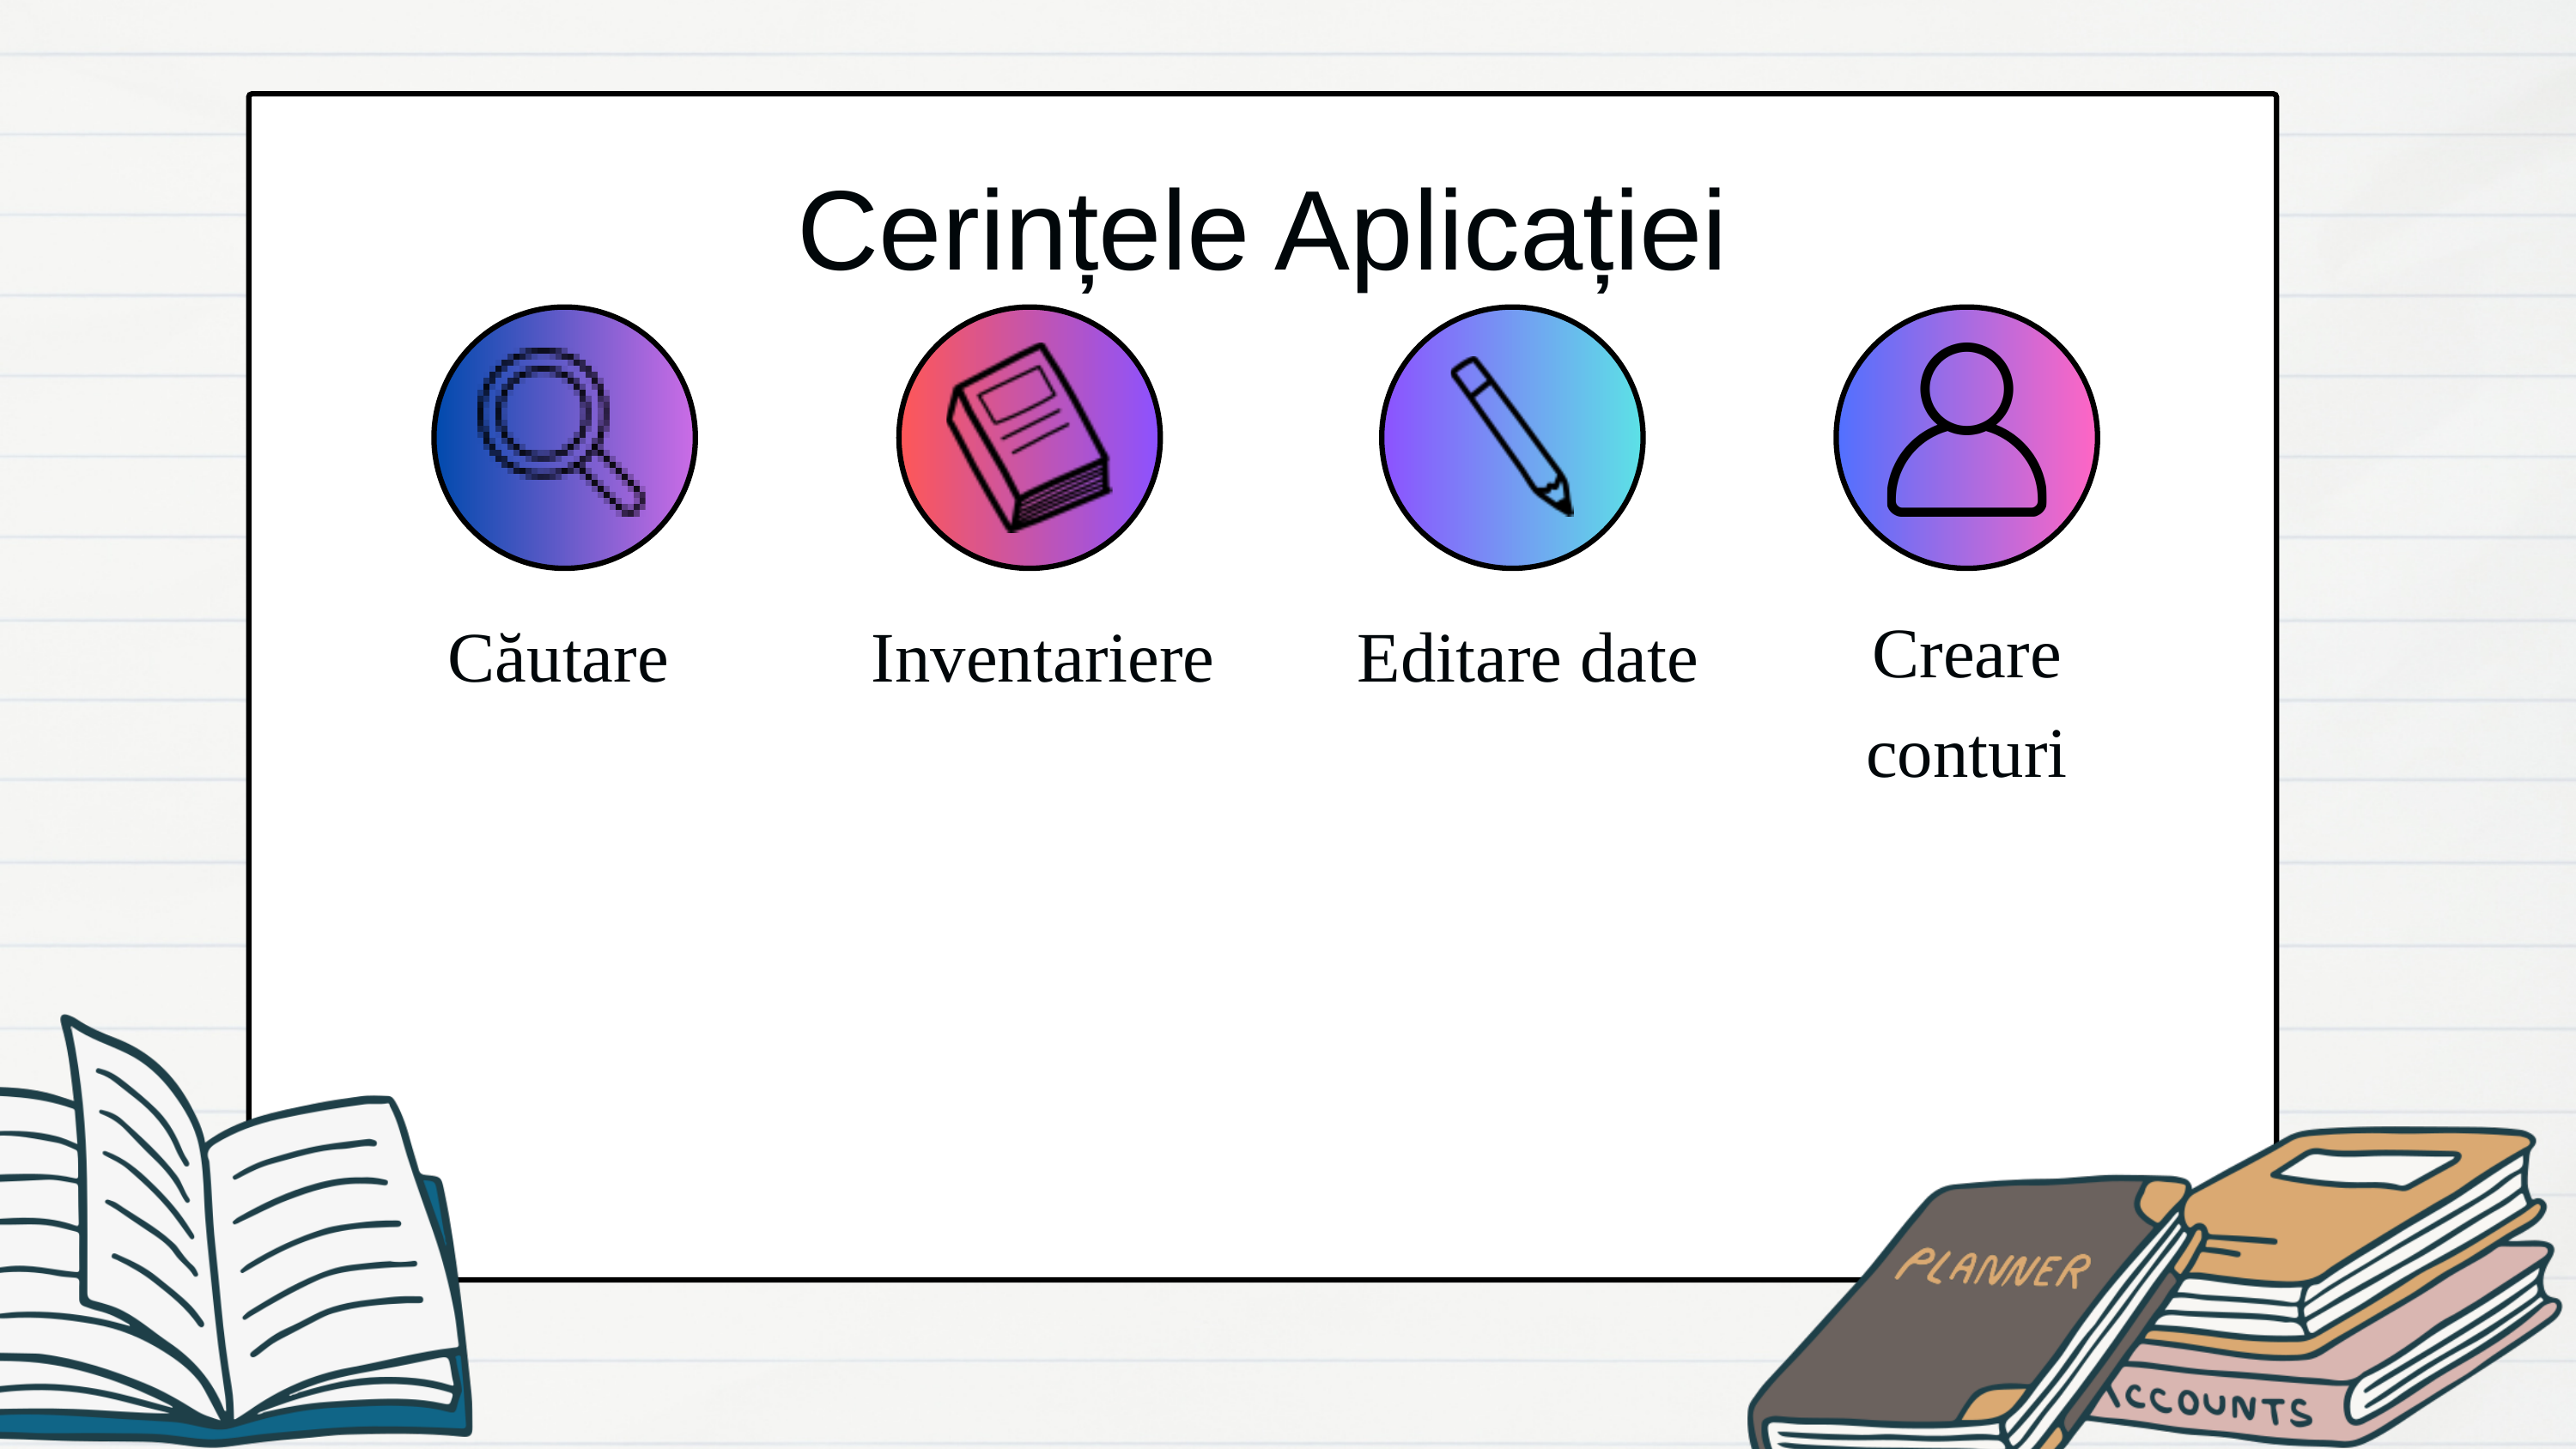

Cerințele Aplicației

Creare conturi
Căutare
Inventariere
Editare date